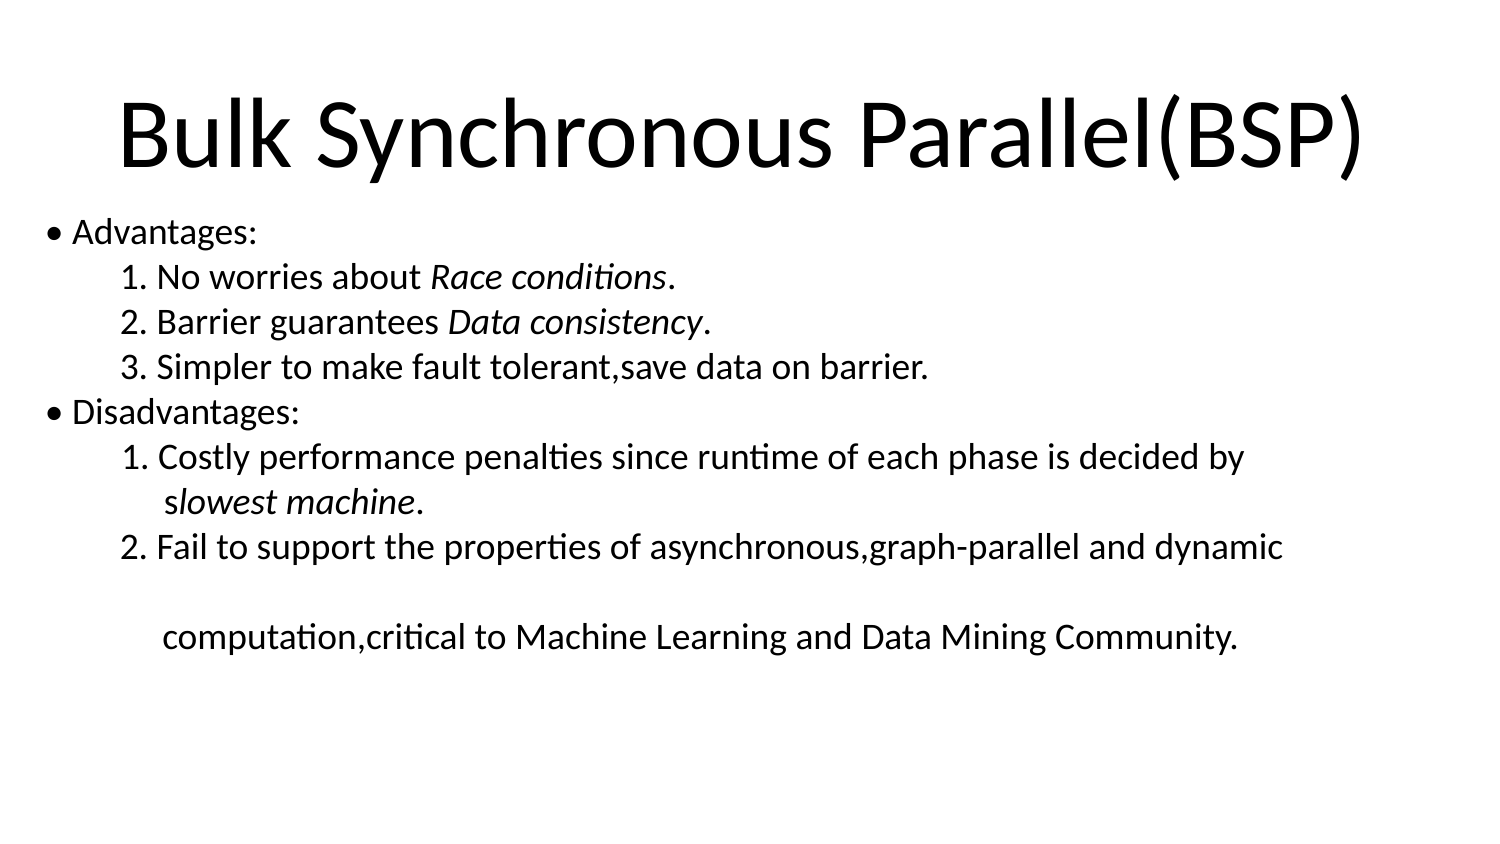

# Bulk Synchronous Parallel(BSP)
• Advantages:
1. No worries about Race conditions.
2. Barrier guarantees Data consistency.
3. Simpler to make fault tolerant,save data on barrier.
• Disadvantages:
         1. Costly performance penalties since runtime of each phase is decided by
              slowest machine.
2. Fail to support the properties of asynchronous,graph-parallel and dynamic
     computation,critical to Machine Learning and Data Mining Community.